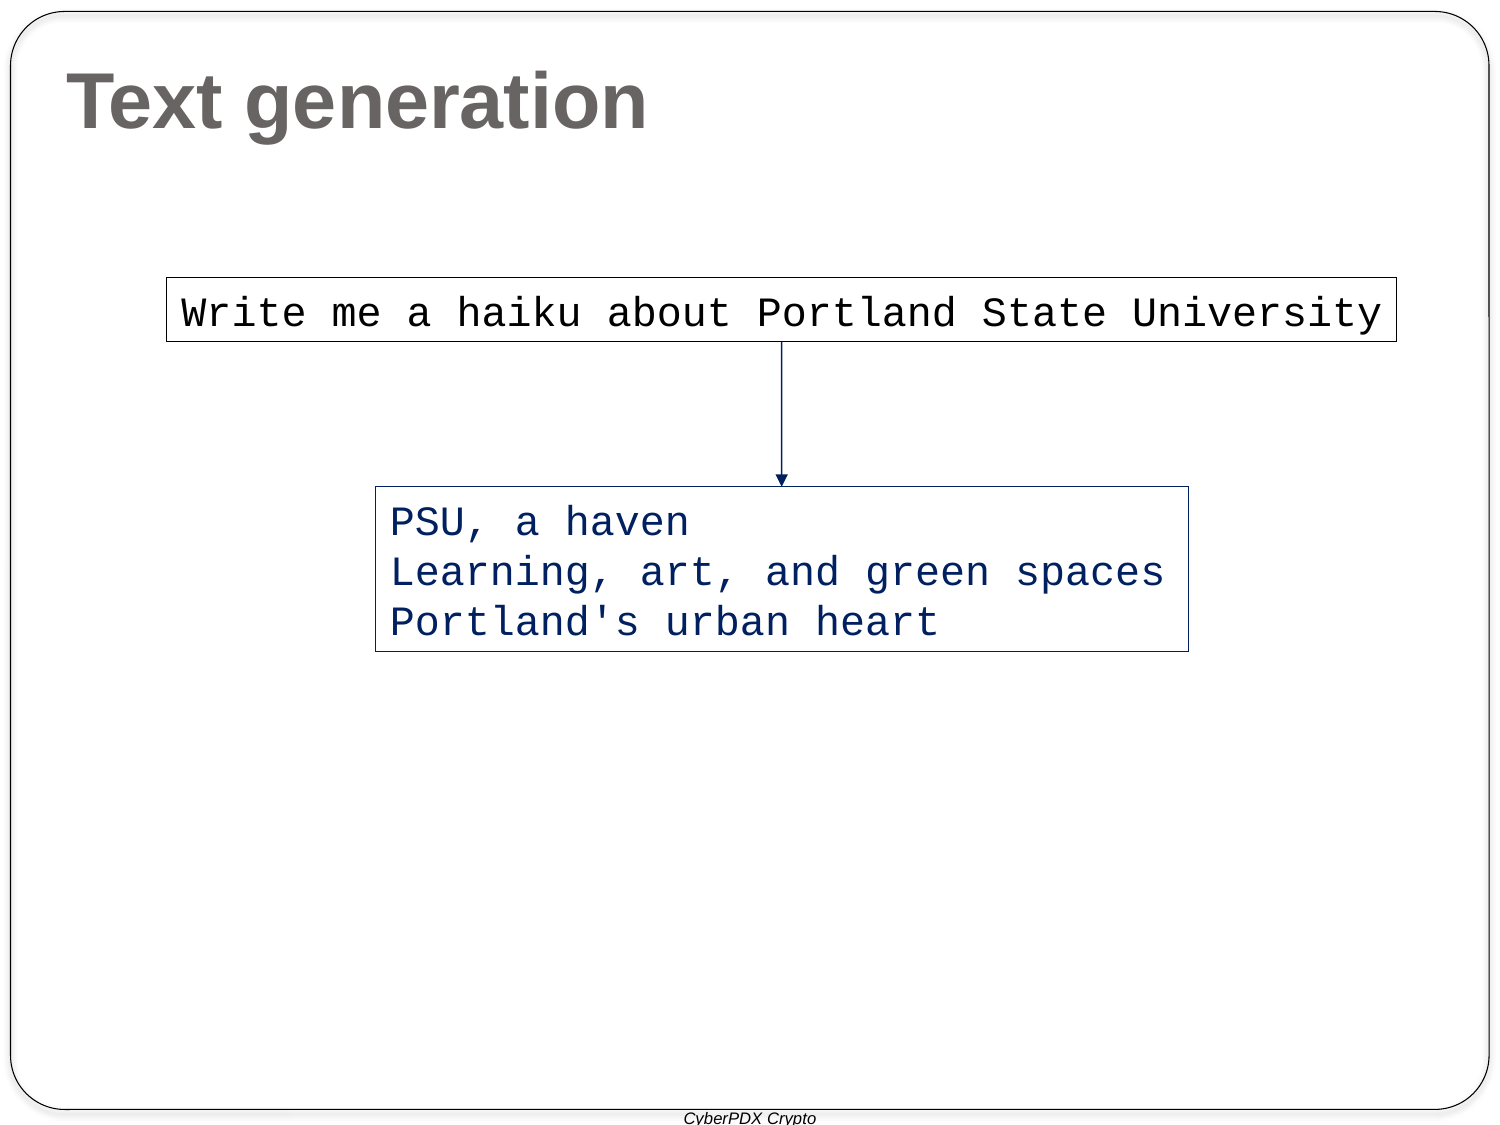

# Text generation
Write me a haiku about Portland State University
PSU, a haven
Learning, art, and green spaces
Portland's urban heart